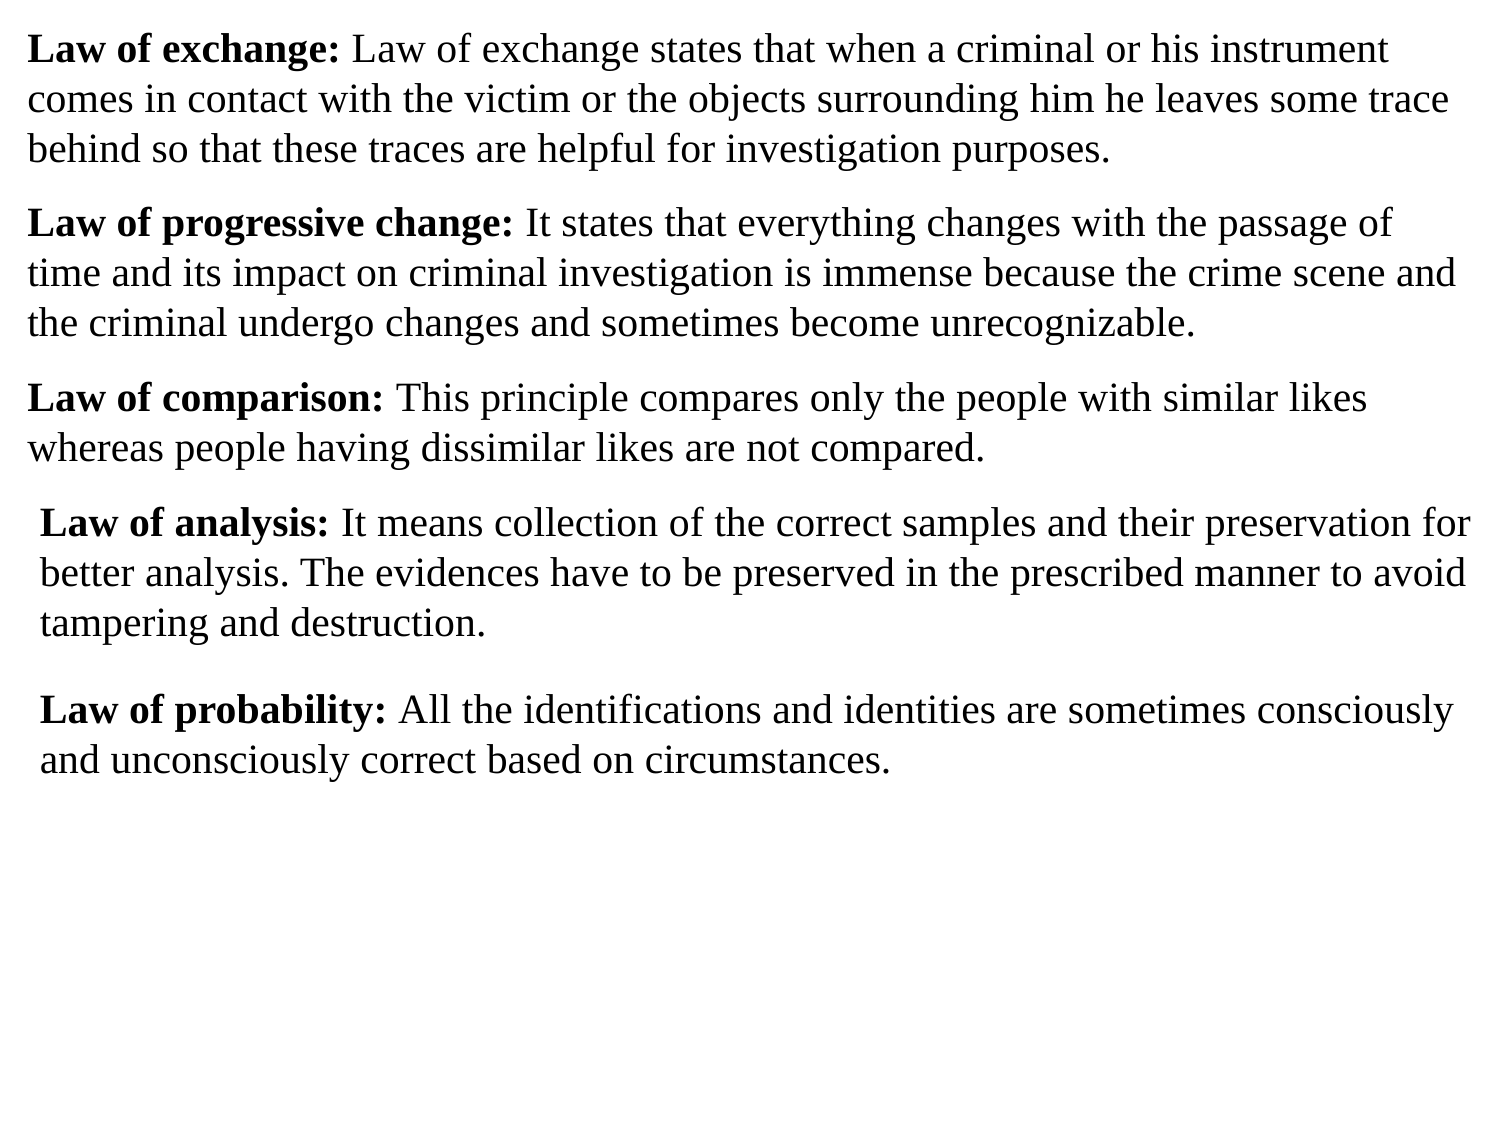

Law of exchange: Law of exchange states that when a criminal or his instrument comes in contact with the victim or the objects surrounding him he leaves some trace behind so that these traces are helpful for investigation purposes.
Law of progressive change: It states that everything changes with the passage of time and its impact on criminal investigation is immense because the crime scene and the criminal undergo changes and sometimes become unrecognizable.
Law of comparison: This principle compares only the people with similar likes whereas people having dissimilar likes are not compared.
Law of analysis: It means collection of the correct samples and their preservation for better analysis. The evidences have to be preserved in the prescribed manner to avoid tampering and destruction.
Law of probability: All the identifications and identities are sometimes consciously and unconsciously correct based on circumstances.